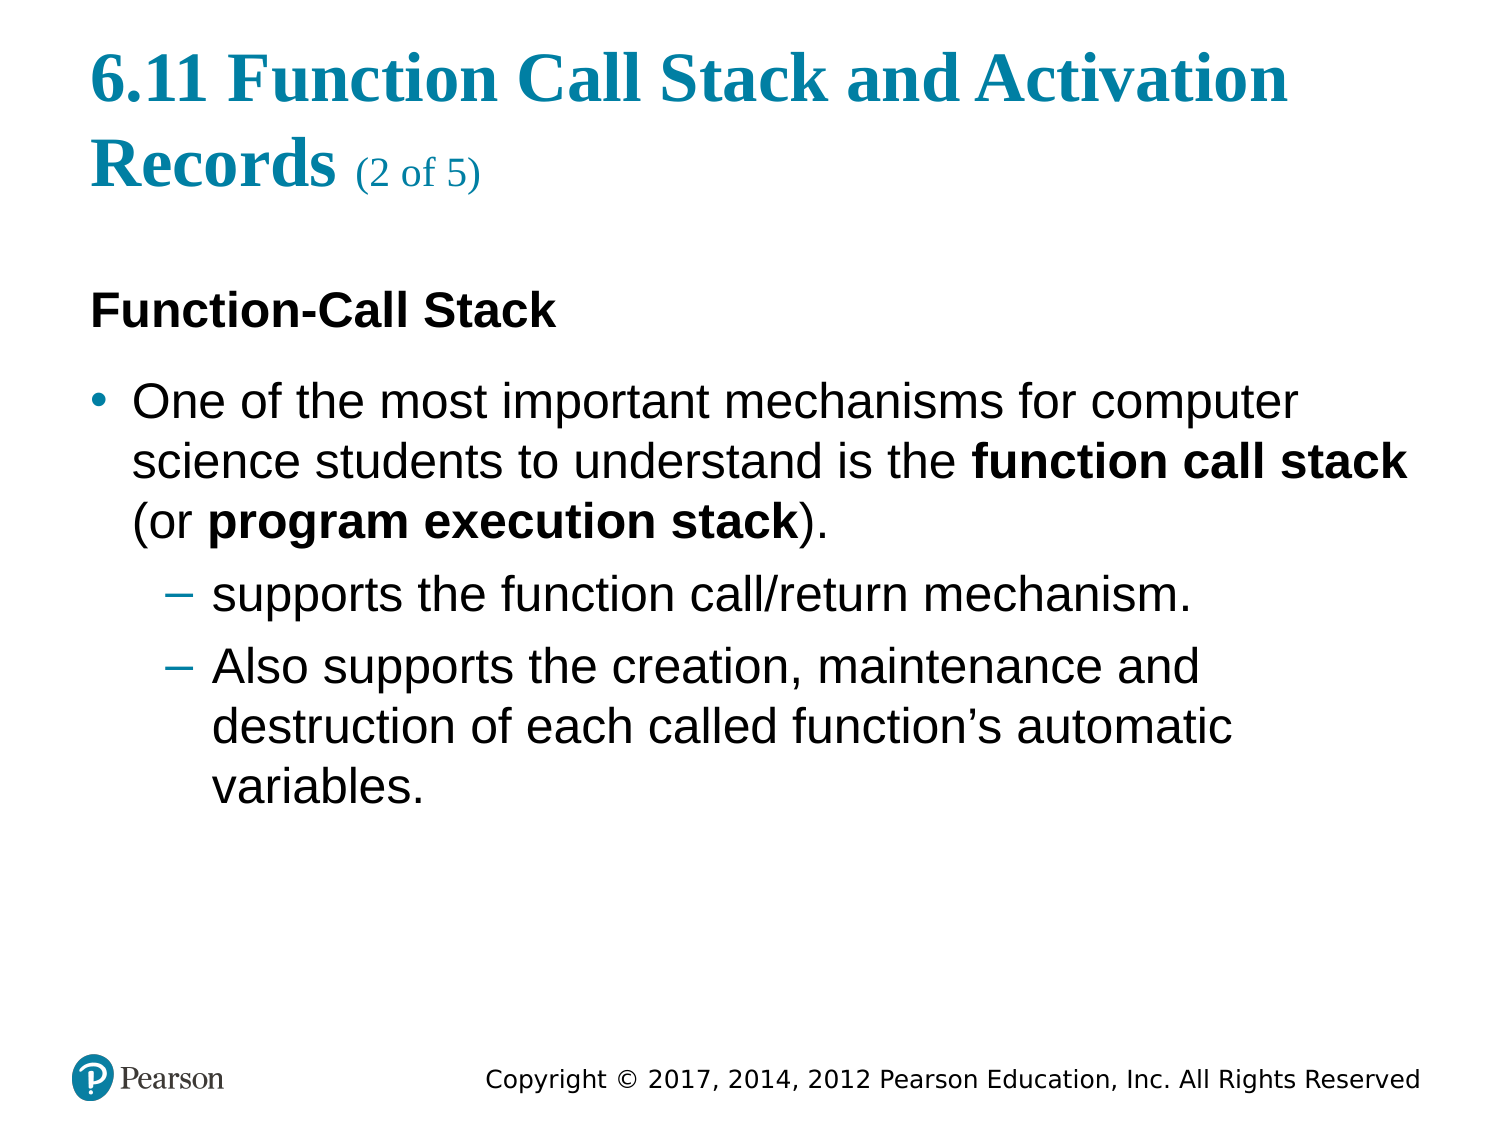

# 6.11 Function Call Stack and Activation Records (2 of 5)
Function-Call Stack
One of the most important mechanisms for computer science students to understand is the function call stack (or program execution stack).
supports the function call/return mechanism.
Also supports the creation, maintenance and destruction of each called function’s automatic variables.